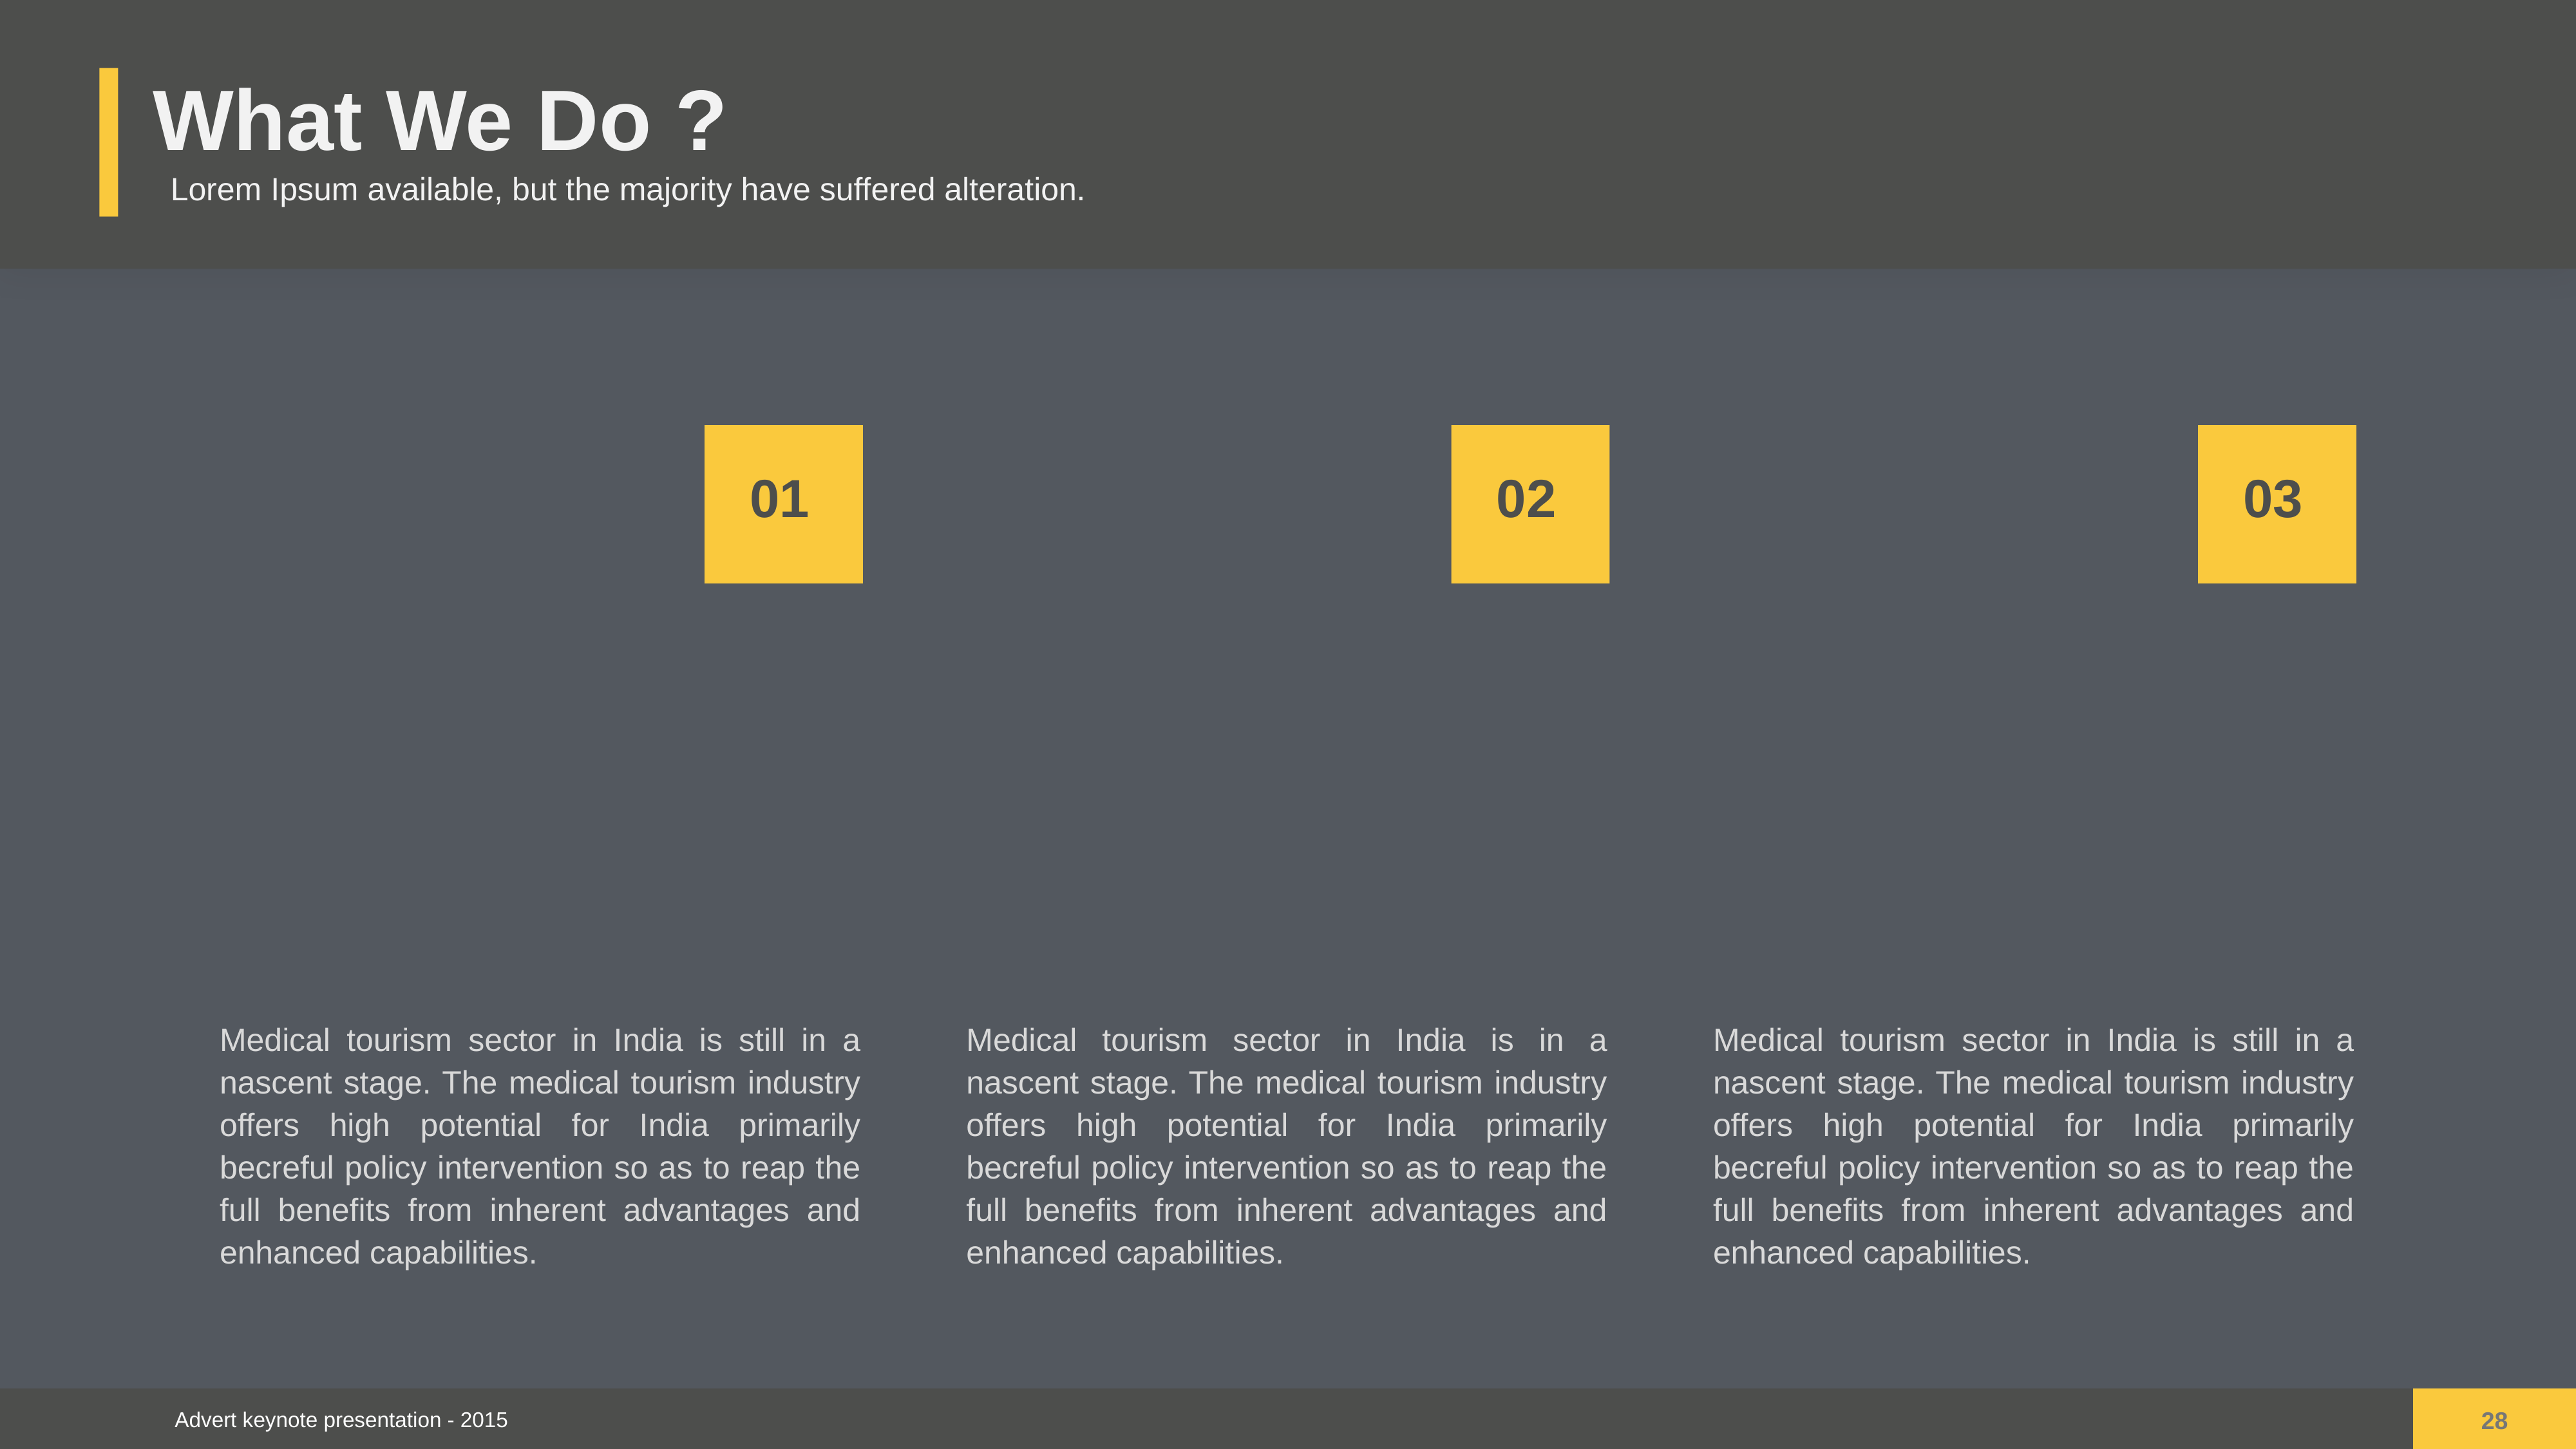

What We Do ?
Lorem Ipsum available, but the majority have suffered alteration.

01
02
03
Medical tourism sector in India is still in a nascent stage. The medical tourism industry offers high potential for India primarily becreful policy intervention so as to reap the full benefits from inherent advantages and enhanced capabilities.
Medical tourism sector in India is in a nascent stage. The medical tourism industry offers high potential for India primarily becreful policy intervention so as to reap the full benefits from inherent advantages and enhanced capabilities.
Medical tourism sector in India is still in a nascent stage. The medical tourism industry offers high potential for India primarily becreful policy intervention so as to reap the full benefits from inherent advantages and enhanced capabilities.
28